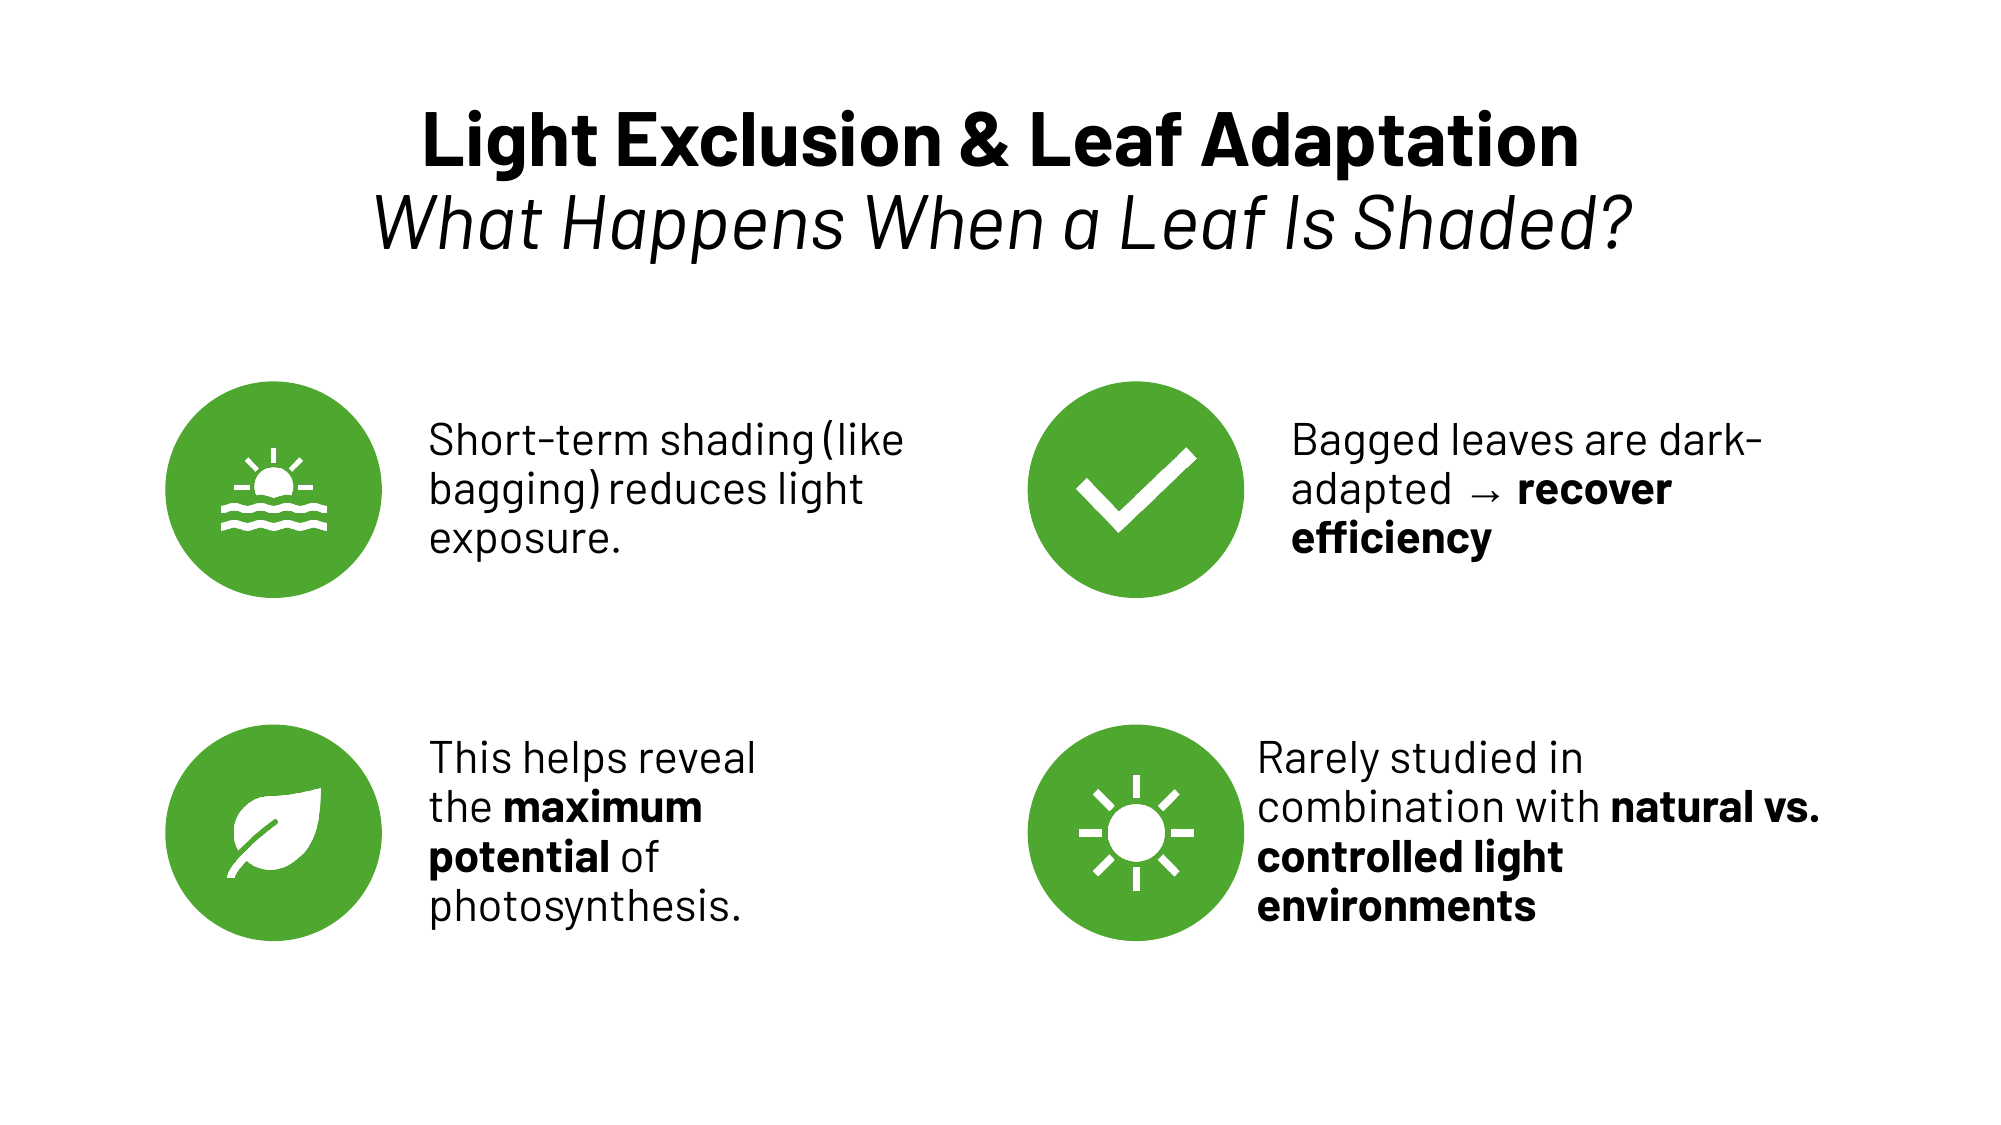

# Light Exclusion & Leaf Adaptation
What Happens When a Leaf Is Shaded?
Short-term shading (like bagging) reduces light exposure.
Bagged leaves are dark-adapted → recover efficiency
This helps reveal the maximum potential of photosynthesis.
Rarely studied in combination with natural vs. controlled light environments